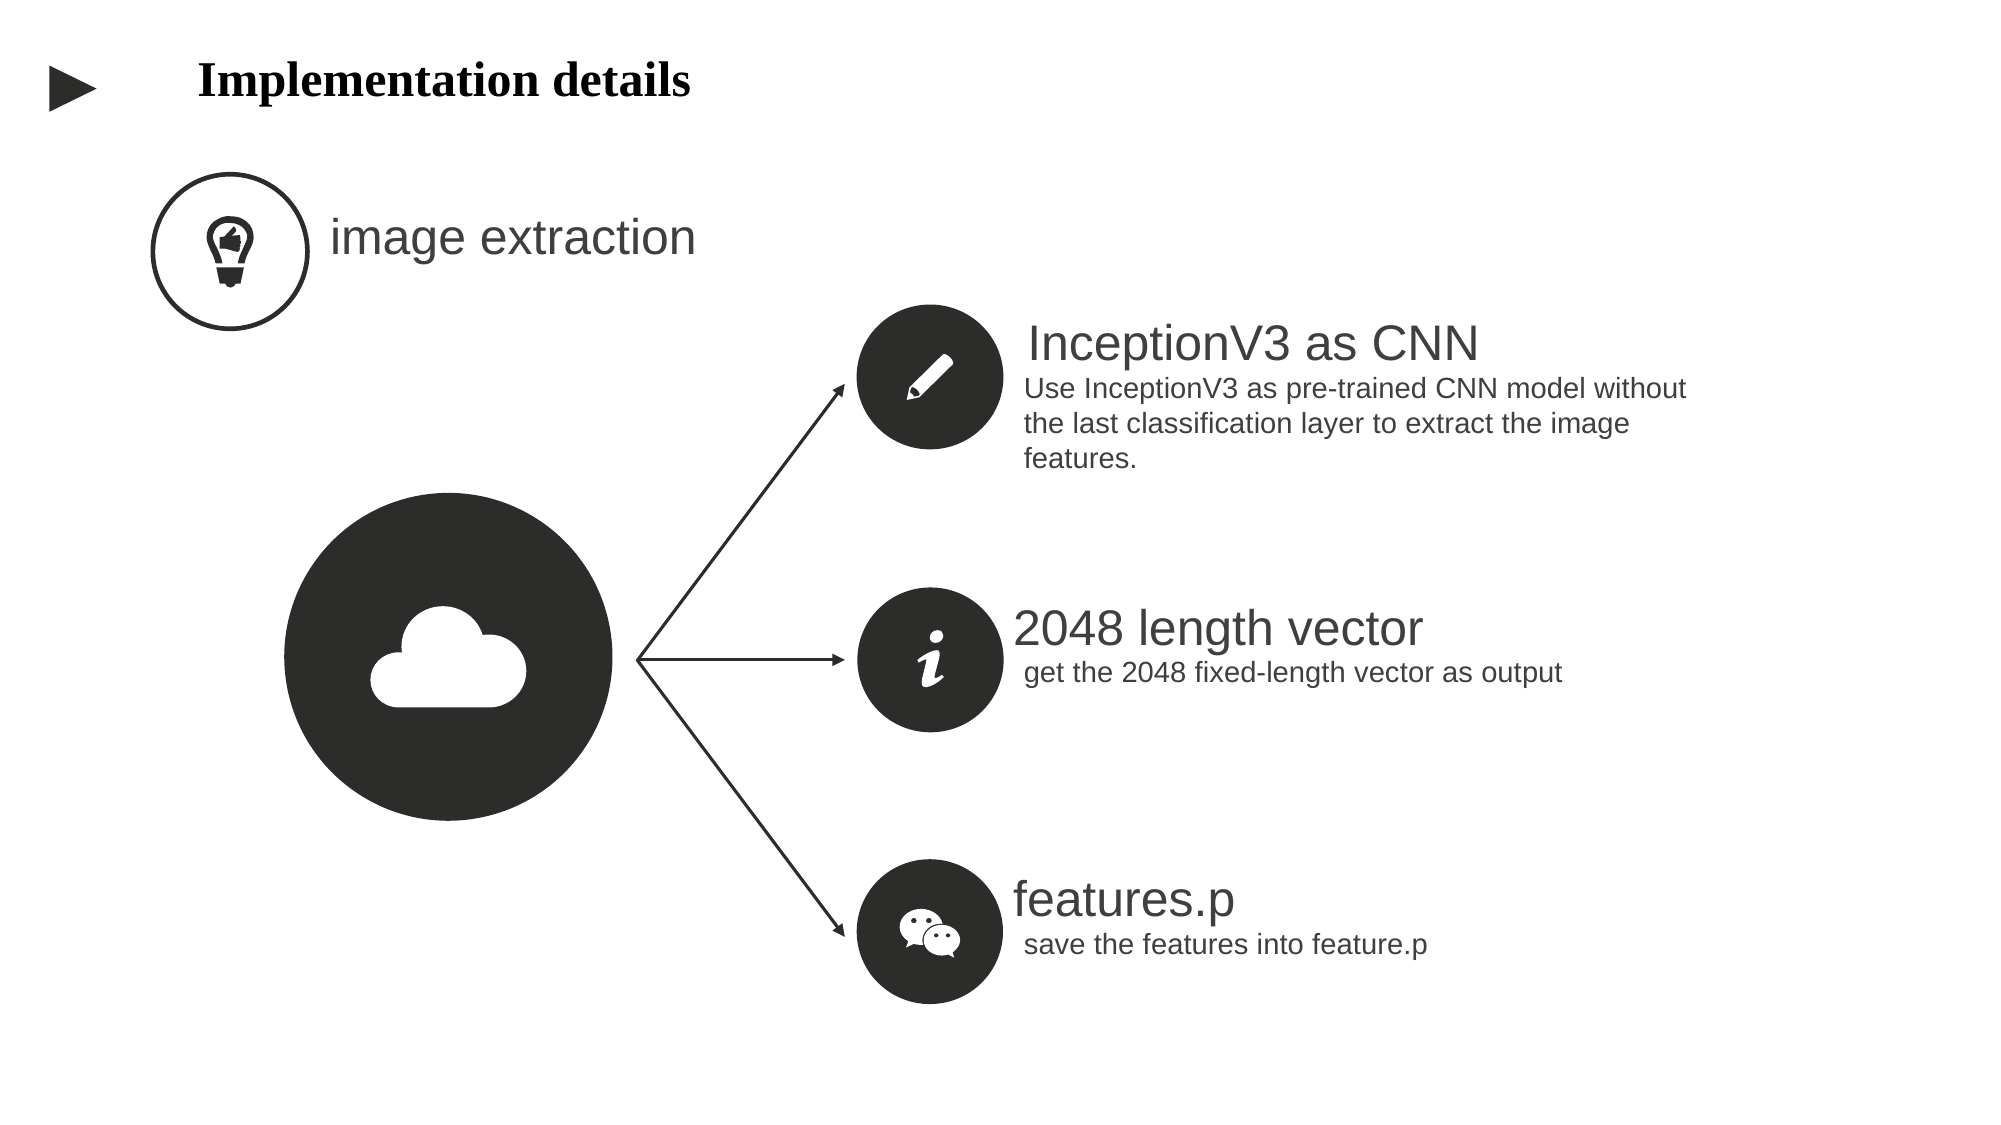

Implementation details

image extraction

 InceptionV3 as CNN
Use InceptionV3 as pre-trained CNN model without the last classification layer to extract the image features.

2048 length vector
get the 2048 fixed-length vector as output
features.p
save the features into feature.p